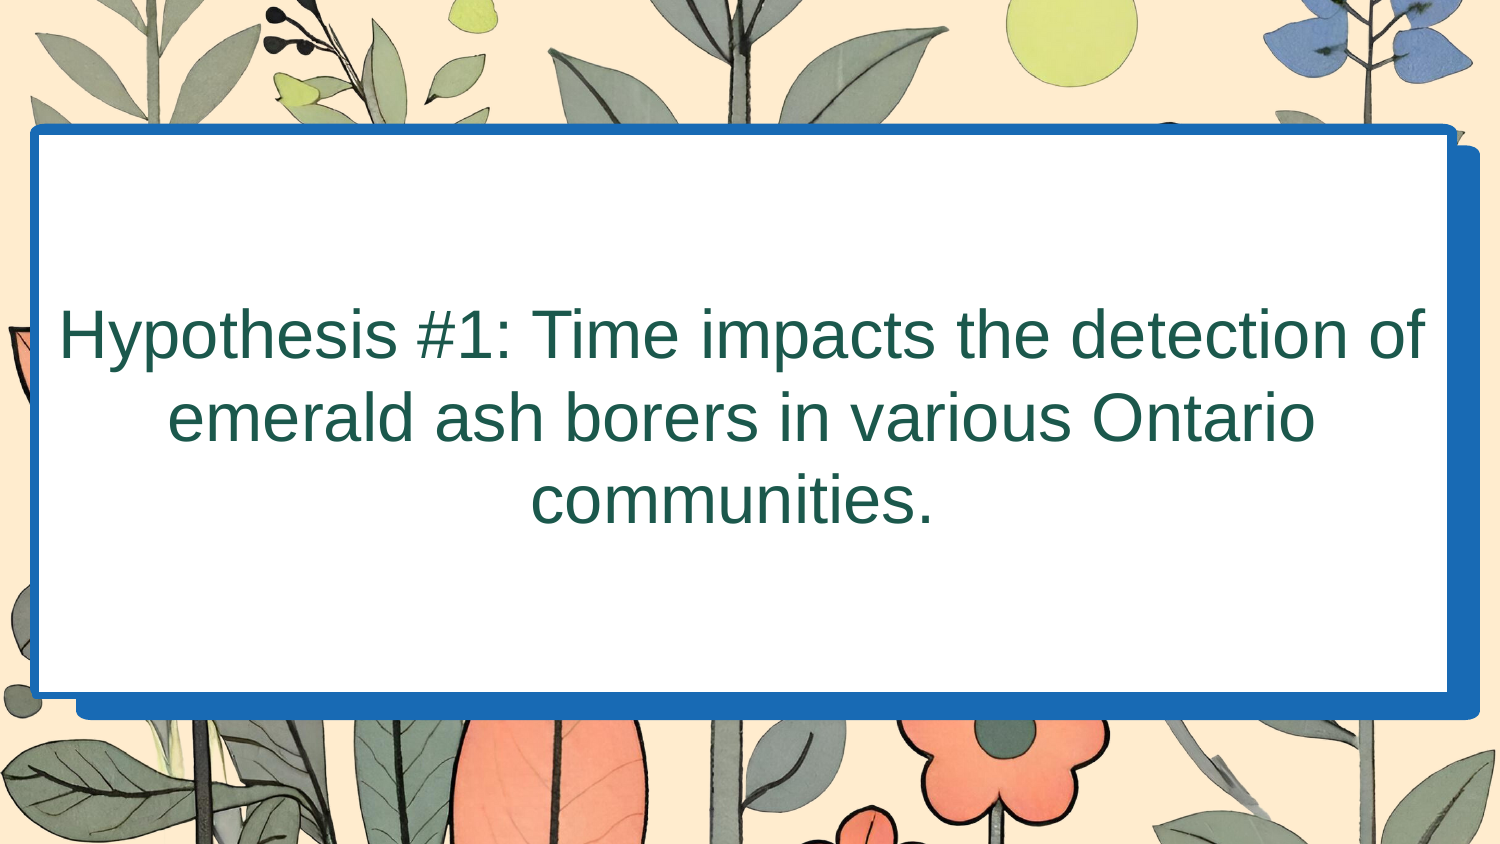

Hypothesis #1: Time impacts the detection of emerald ash borers in various Ontario communities.